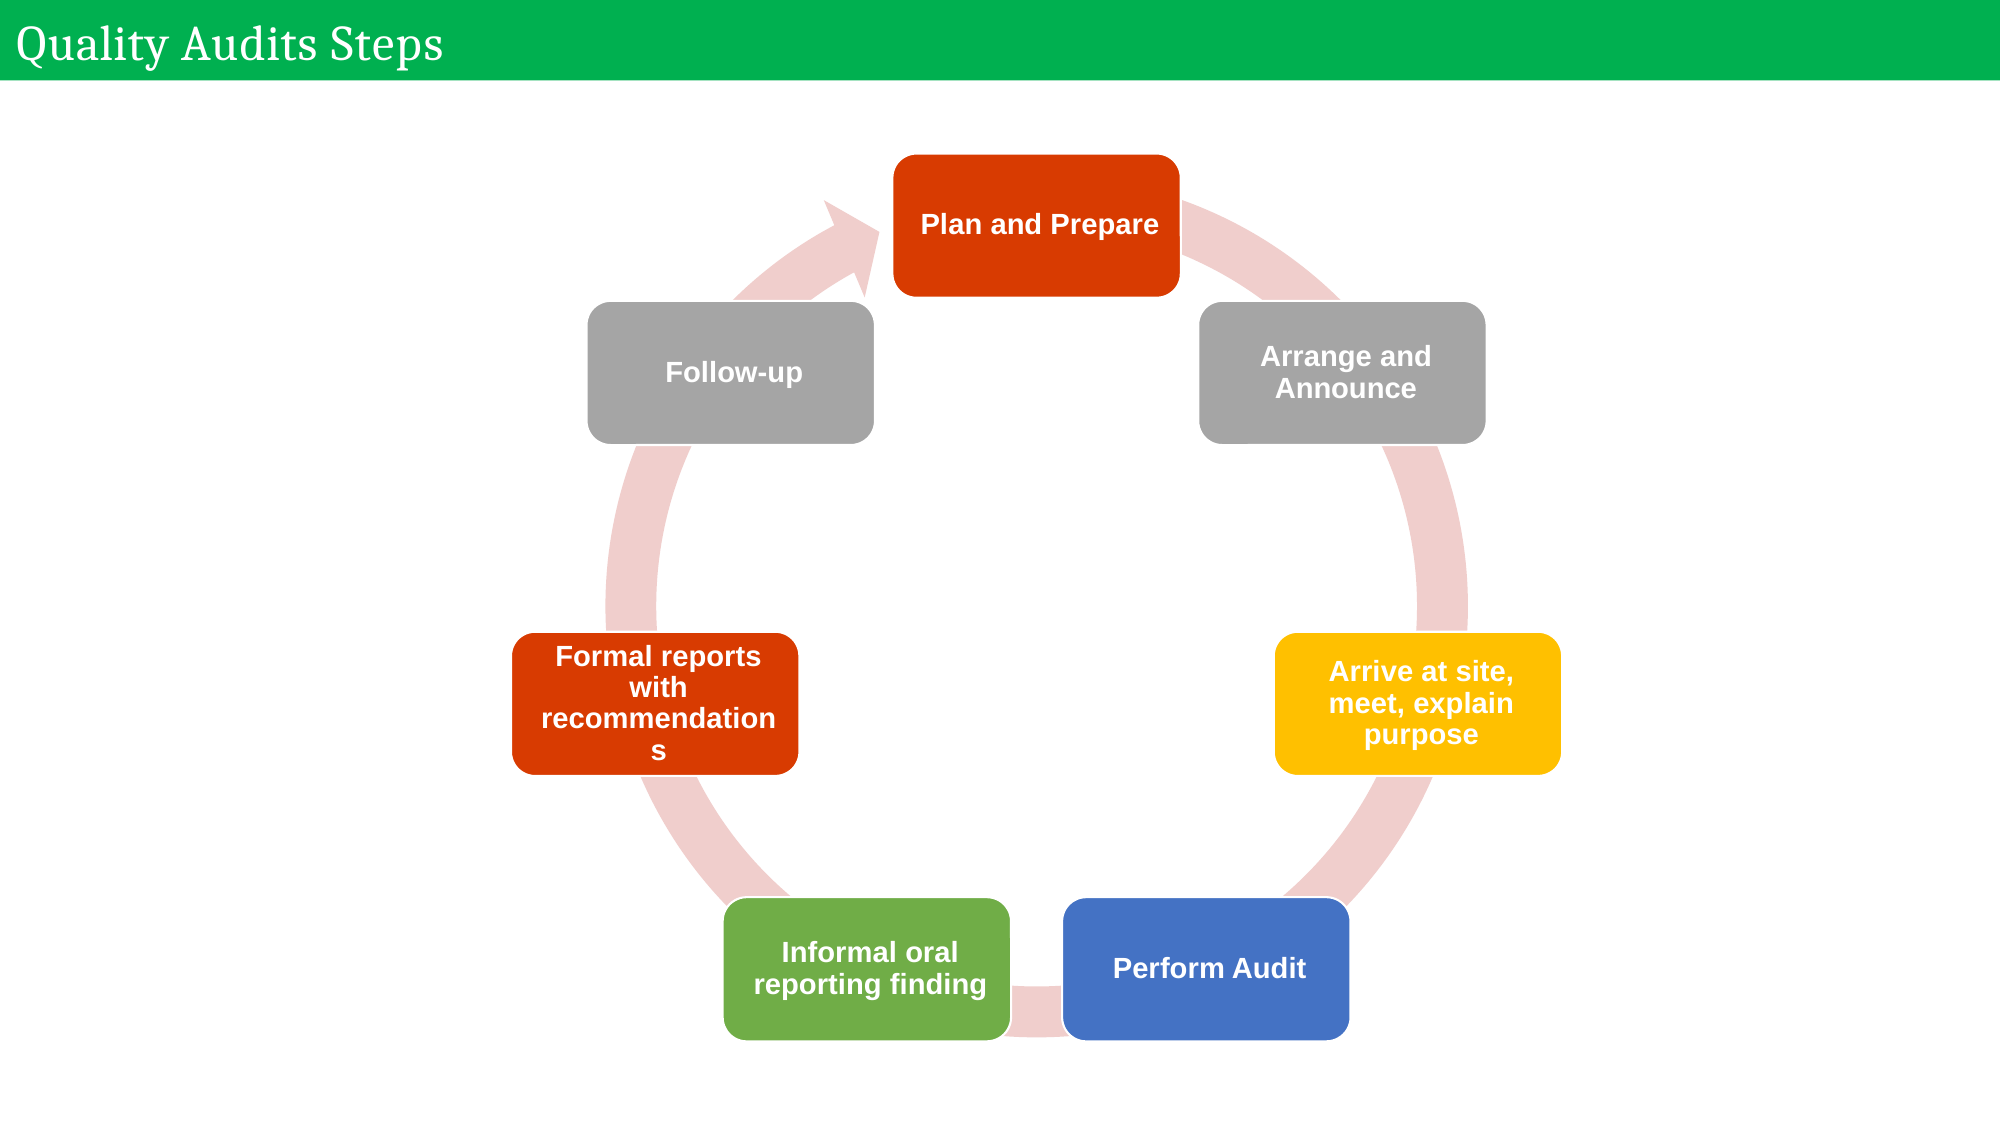

# Quality Audits Steps
Plan and Prepare
Arrange and Announce
Arrive at site, meet, explain purpose
Perform Audit
Informal oral reporting finding
Formal reports with recommendations
Follow-up